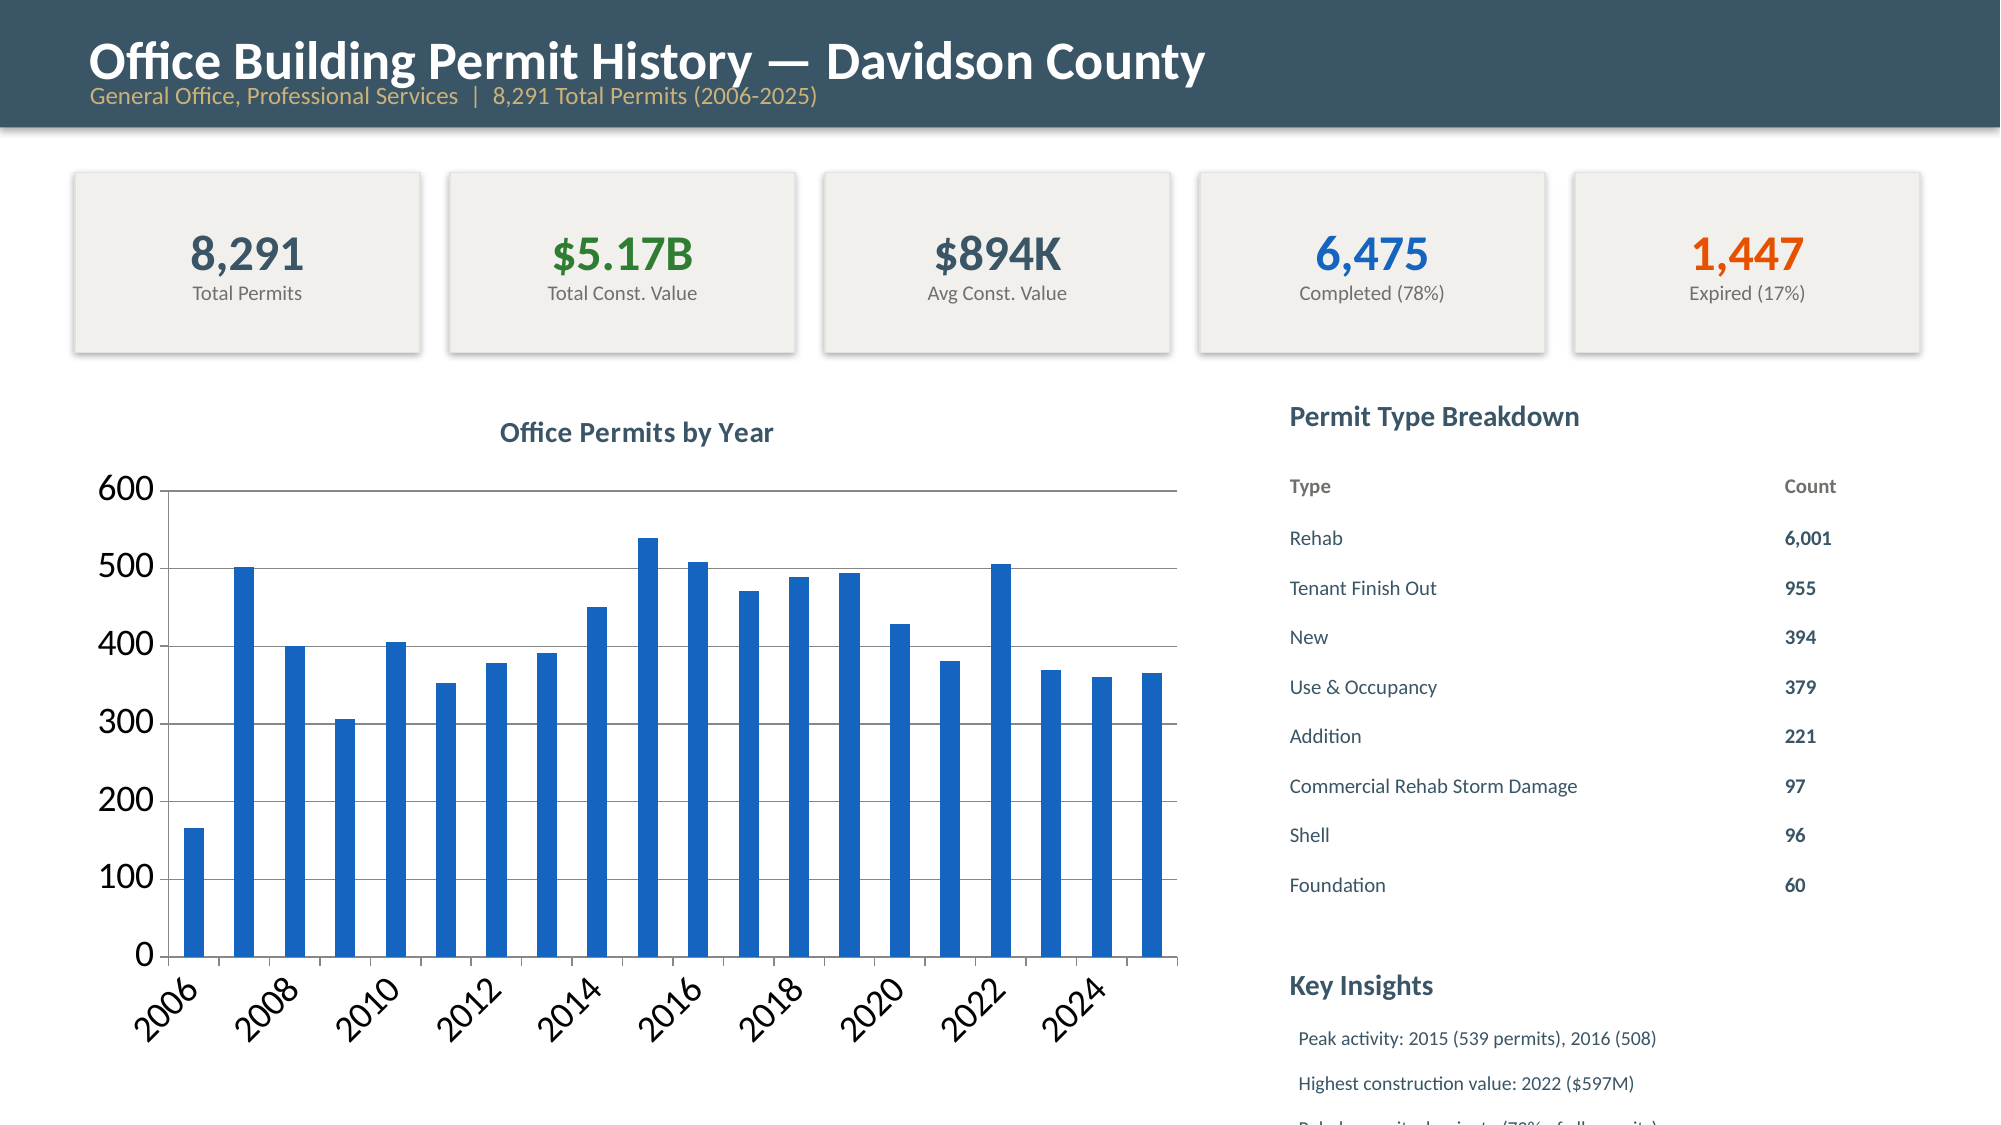

Office Building Permit History — Davidson County
General Office, Professional Services  |  8,291 Total Permits (2006-2025)
8,291
Total Permits
$5.17B
Total Const. Value
$894K
Avg Const. Value
6,475
Completed (78%)
1,447
Expired (17%)

### Chart: Office Permits by Year

| Category | Permits Issued |
|---|---|
| 2006 | 166.0 |
| 2007 | 502.0 |
| 2008 | 400.0 |
| 2009 | 307.0 |
| 2010 | 406.0 |
| 2011 | 353.0 |
| 2012 | 379.0 |
| 2013 | 391.0 |
| 2014 | 450.0 |
| 2015 | 539.0 |
| 2016 | 508.0 |
| 2017 | 471.0 |
| 2018 | 489.0 |
| 2019 | 494.0 |
| 2020 | 429.0 |
| 2021 | 381.0 |
| 2022 | 506.0 |
| 2023 | 369.0 |
| 2024 | 361.0 |
| 2025 | 366.0 |
Permit Type Breakdown
Type
Count
Rehab
6,001
Tenant Finish Out
955
New
394
Use & Occupancy
379
Addition
221
Commercial Rehab Storm Damage
97
Shell
96
Foundation
60
Key Insights
  Peak activity: 2015 (539 permits), 2016 (508)
  Highest construction value: 2022 ($597M)
  Rehab permits dominate (72% of all permits)
  New construction: 394 permits (5% of total)
  Consistent ~400-500 permits/year since 2010